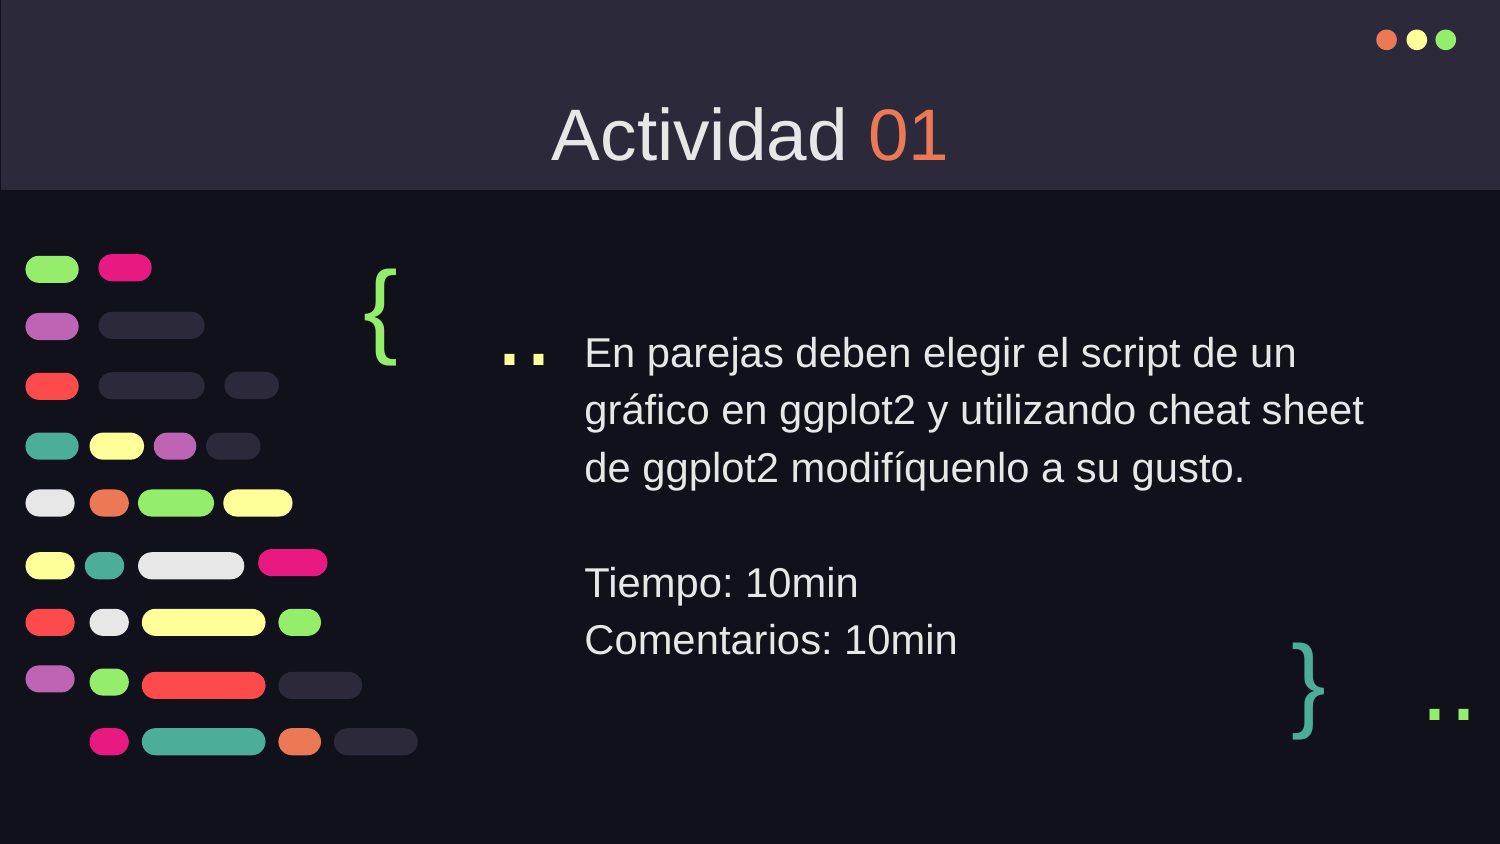

# Actividad 01
{

..
En parejas deben elegir el script de un gráfico en ggplot2 y utilizando cheat sheet de ggplot2 modifíquenlo a su gusto.

Tiempo: 10min
Comentarios: 10min
}
..